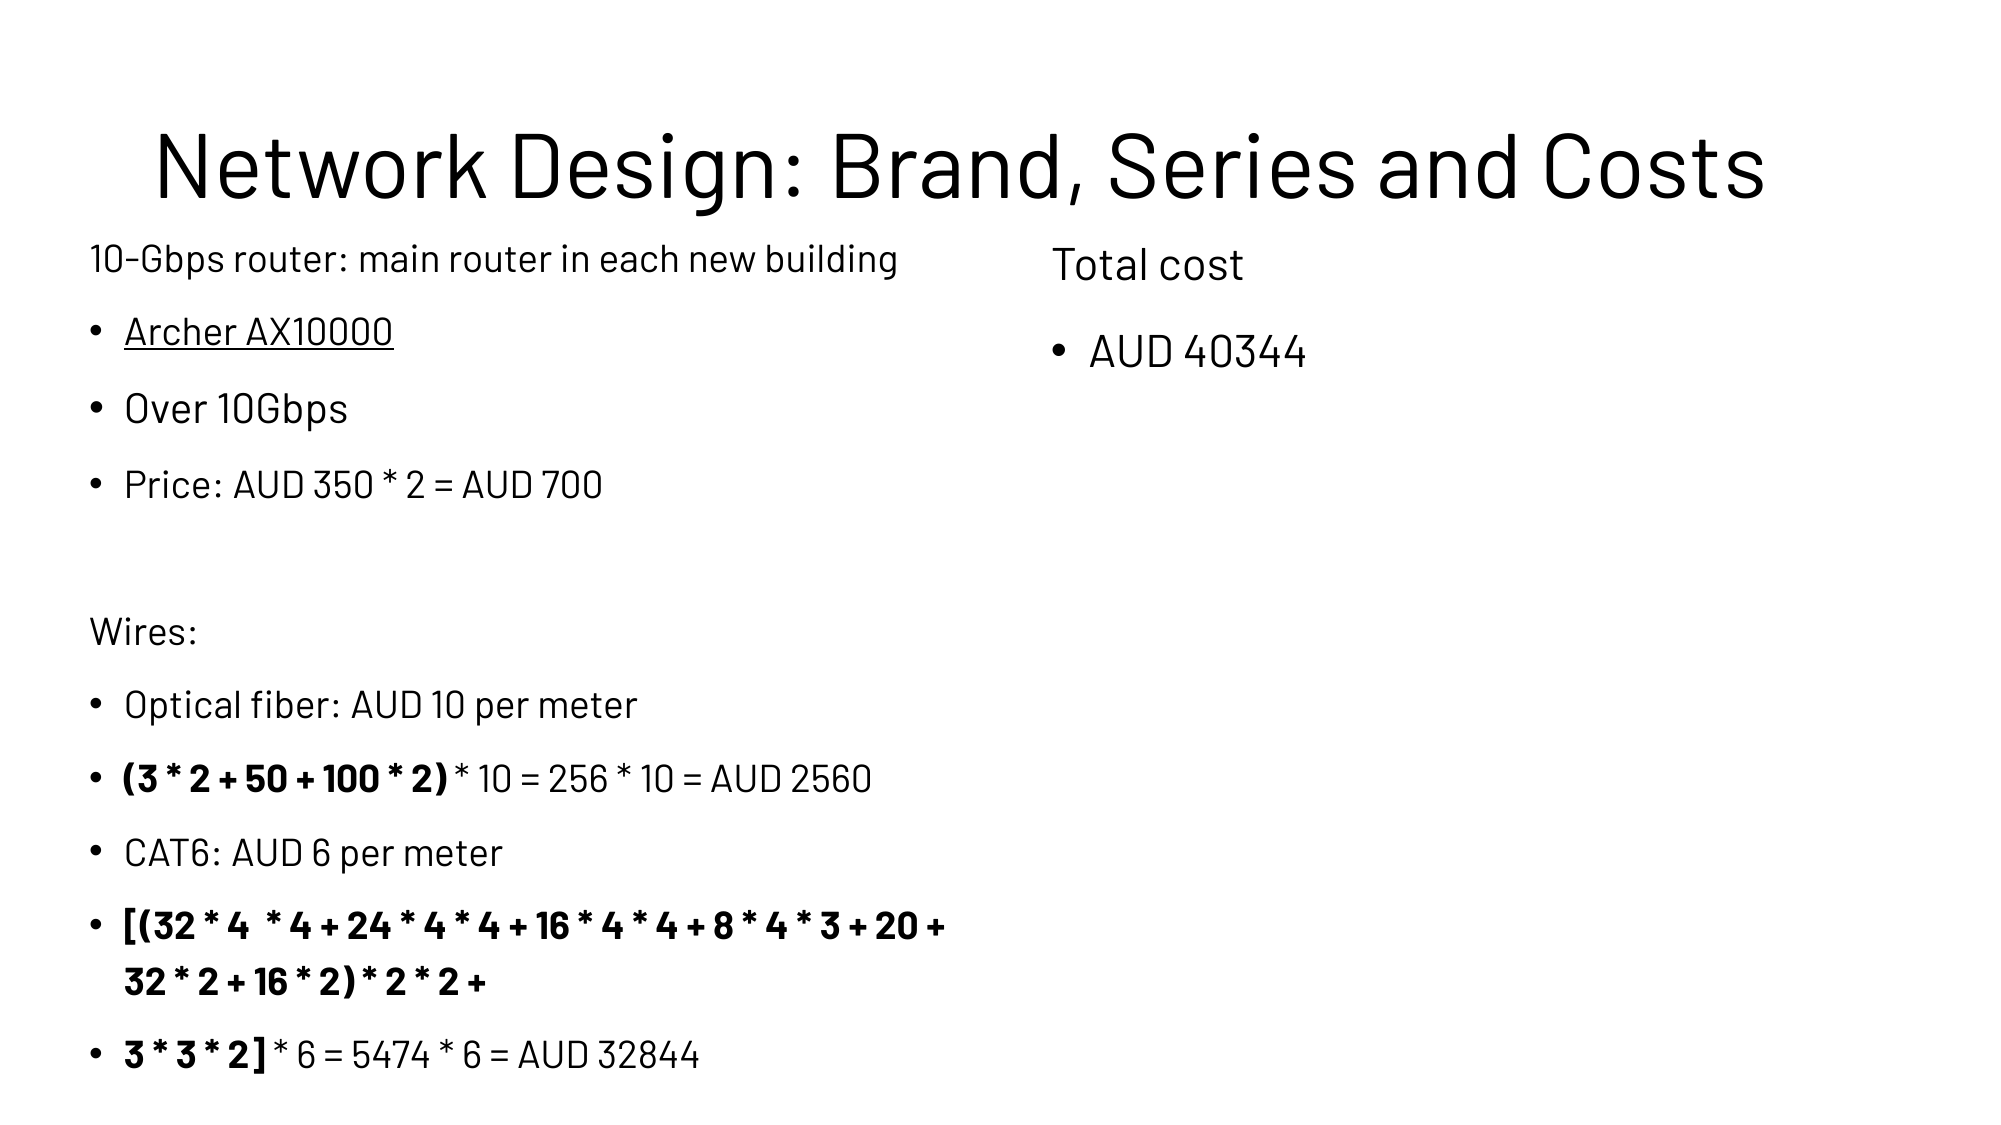

# Network Design: Brand, Series and Costs
10-Gbps router: main router in each new building
Archer AX10000
Over 10Gbps
Price: AUD 350 * 2 = AUD 700

Wires:
Optical fiber: AUD 10 per meter
(3 * 2 + 50 + 100 * 2) * 10 = 256 * 10 = AUD 2560
CAT6: AUD 6 per meter
[(32 * 4  * 4 + 24 * 4 * 4 + 16 * 4 * 4 + 8 * 4 * 3 + 20 + 32 * 2 + 16 * 2) * 2 * 2 +
3 * 3 * 2] * 6 = 5474 * 6 = AUD 32844

Total cost
AUD 40344